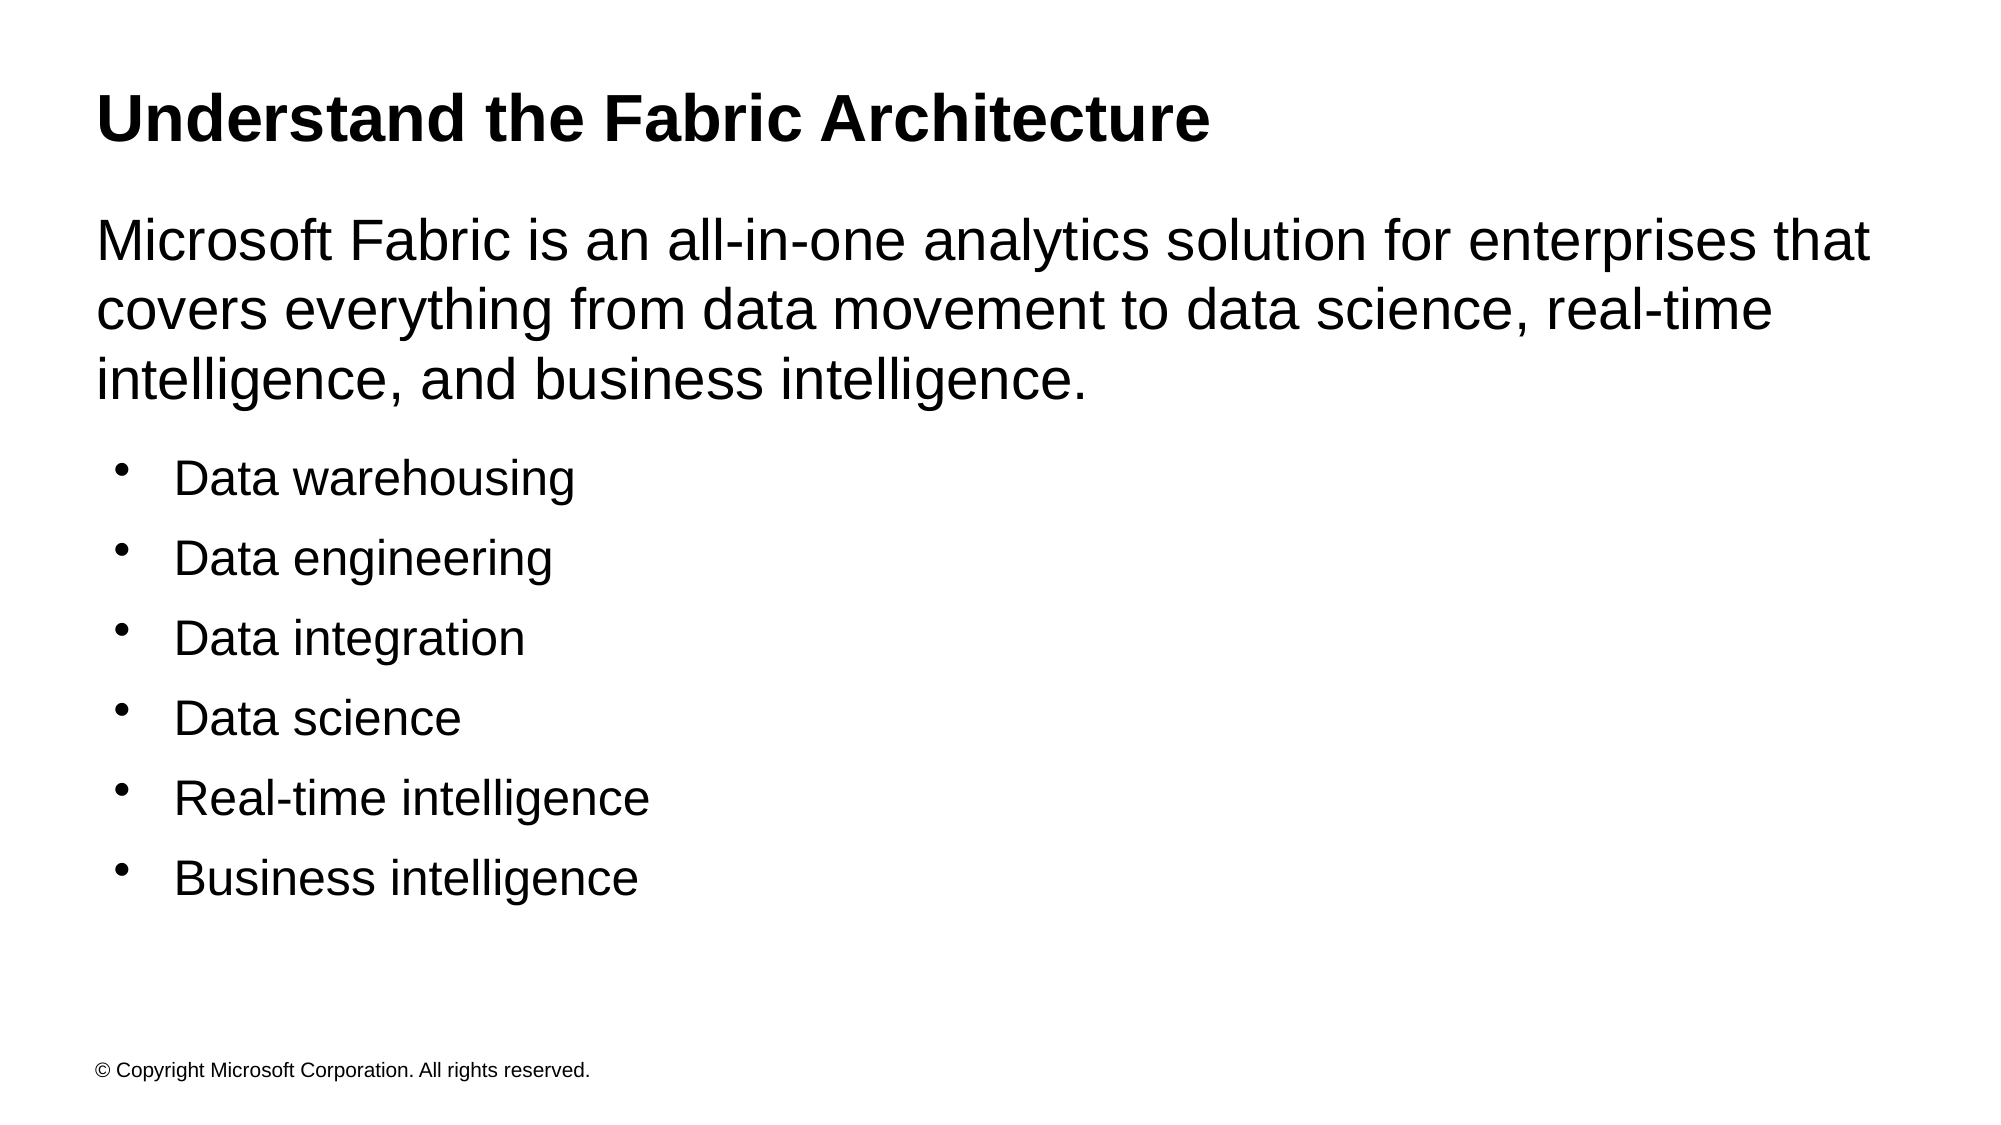

# Understand the Fabric Architecture
Microsoft Fabric is an all-in-one analytics solution for enterprises that covers everything from data movement to data science, real-time intelligence, and business intelligence.
Data warehousing
Data engineering
Data integration
Data science
Real-time intelligence
Business intelligence